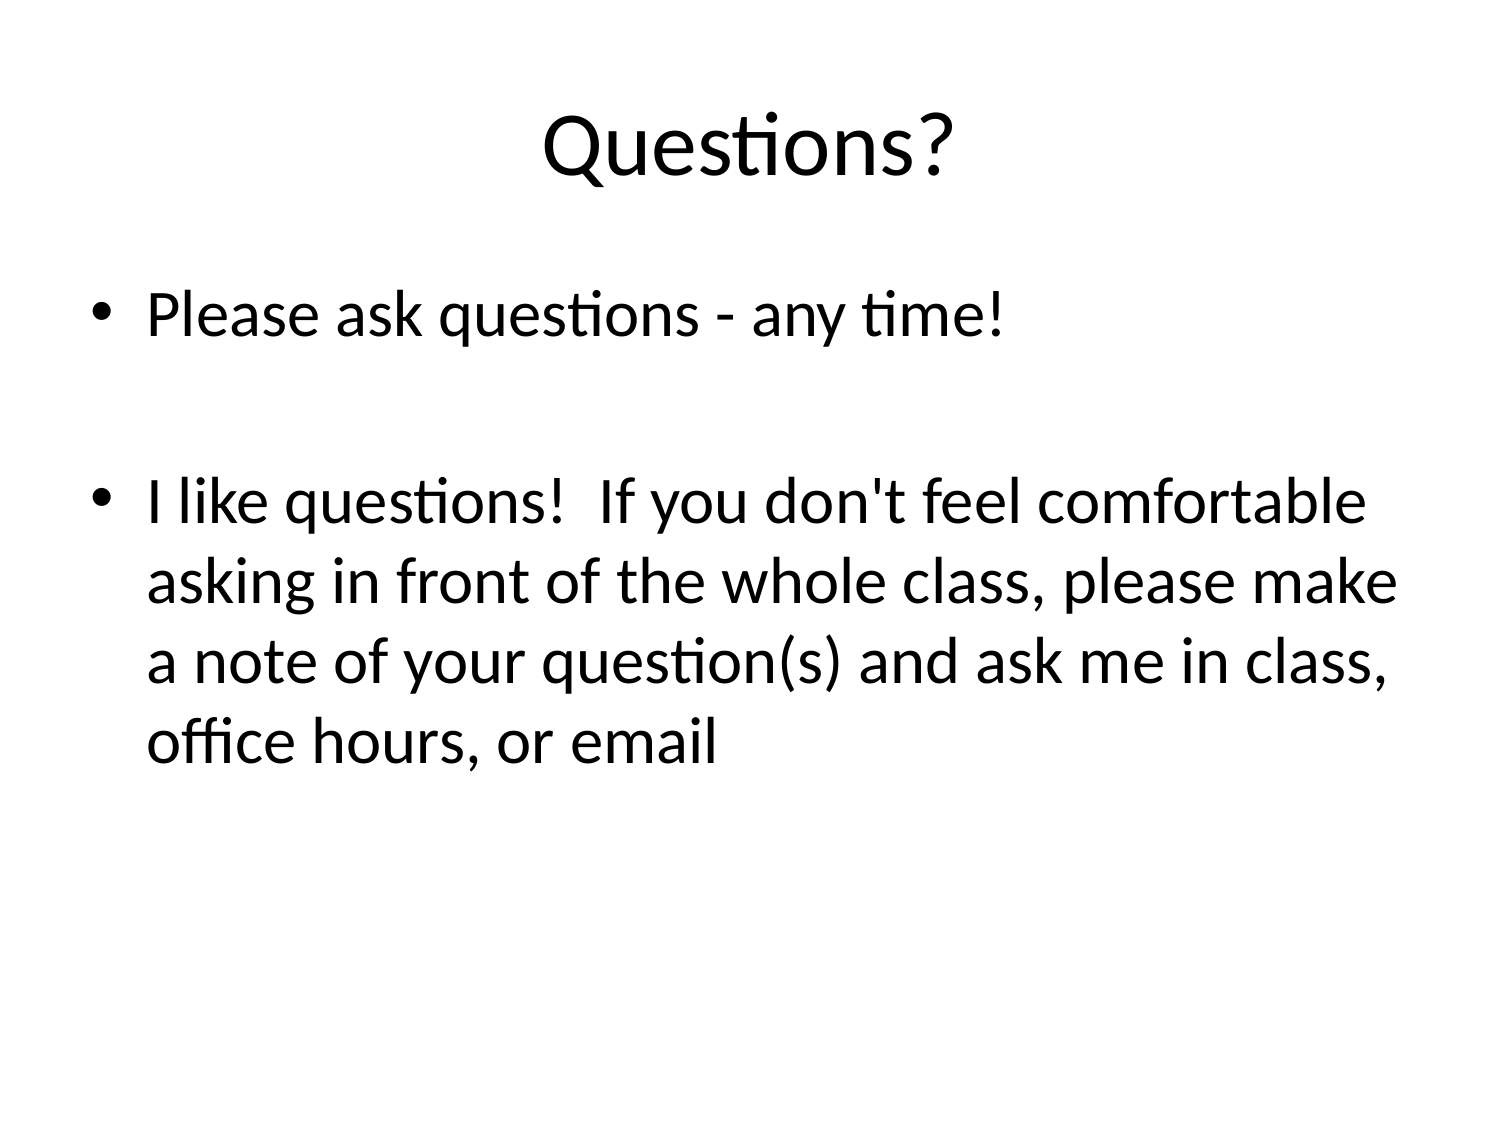

# Questions?
Please ask questions - any time!

I like questions!  If you don't feel comfortable asking in front of the whole class, please make a note of your question(s) and ask me in class, office hours, or email